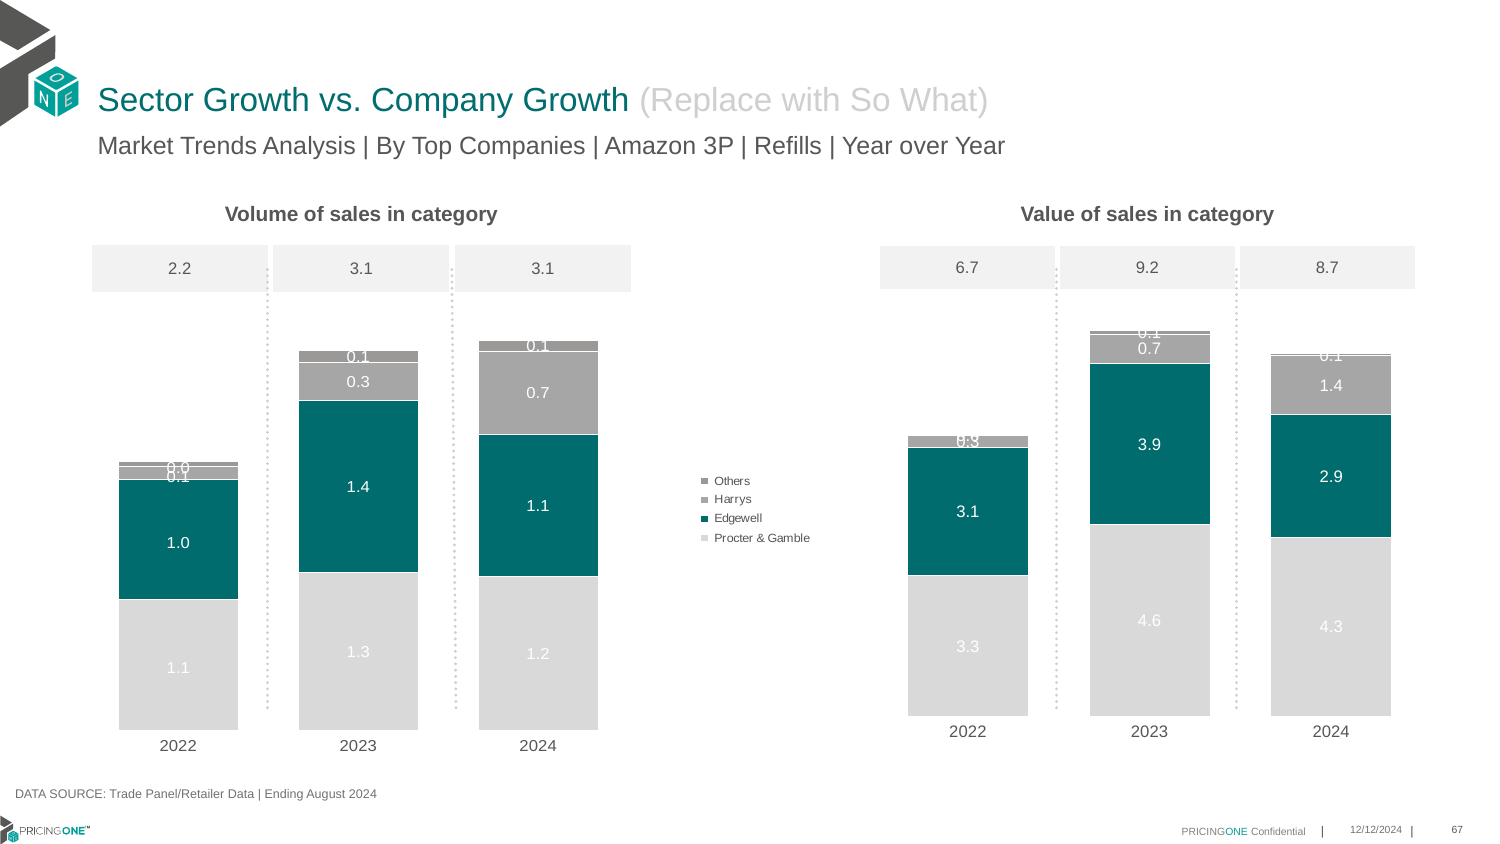

# Sector Growth vs. Company Growth (Replace with So What)
Market Trends Analysis | By Top Companies | Amazon 3P | Refills | Year over Year
| Value of sales in category |  |  |
| --- | --- | --- |
| 6.7 | 9.2 | 8.7 |
| Volume of sales in category |  |  |
| --- | --- | --- |
| 2.2 | 3.1 | 3.1 |

### Chart

| Category | Procter & Gamble | Edgewell | Harrys | Others |
|---|---|---|---|---|
| 2022 | 3.346509 | 3.072776 | 0.273586 | 0.035925 |
| 2023 | 4.57033 | 3.854912 | 0.699938 | 0.087432 |
| 2024 | 4.272051 | 2.936322 | 1.391427 | 0.064297 |

### Chart

| Category | Procter & Gamble | Edgewell | Harrys | Others |
|---|---|---|---|---|
| 2022 | 1.058956 | 0.965788 | 0.104556 | 0.041342 |
| 2023 | 1.280485 | 1.382039 | 0.306748 | 0.100776 |
| 2024 | 1.248352 | 1.13917 | 0.676653 | 0.0818 |
DATA SOURCE: Trade Panel/Retailer Data | Ending August 2024

12/12/2024
67